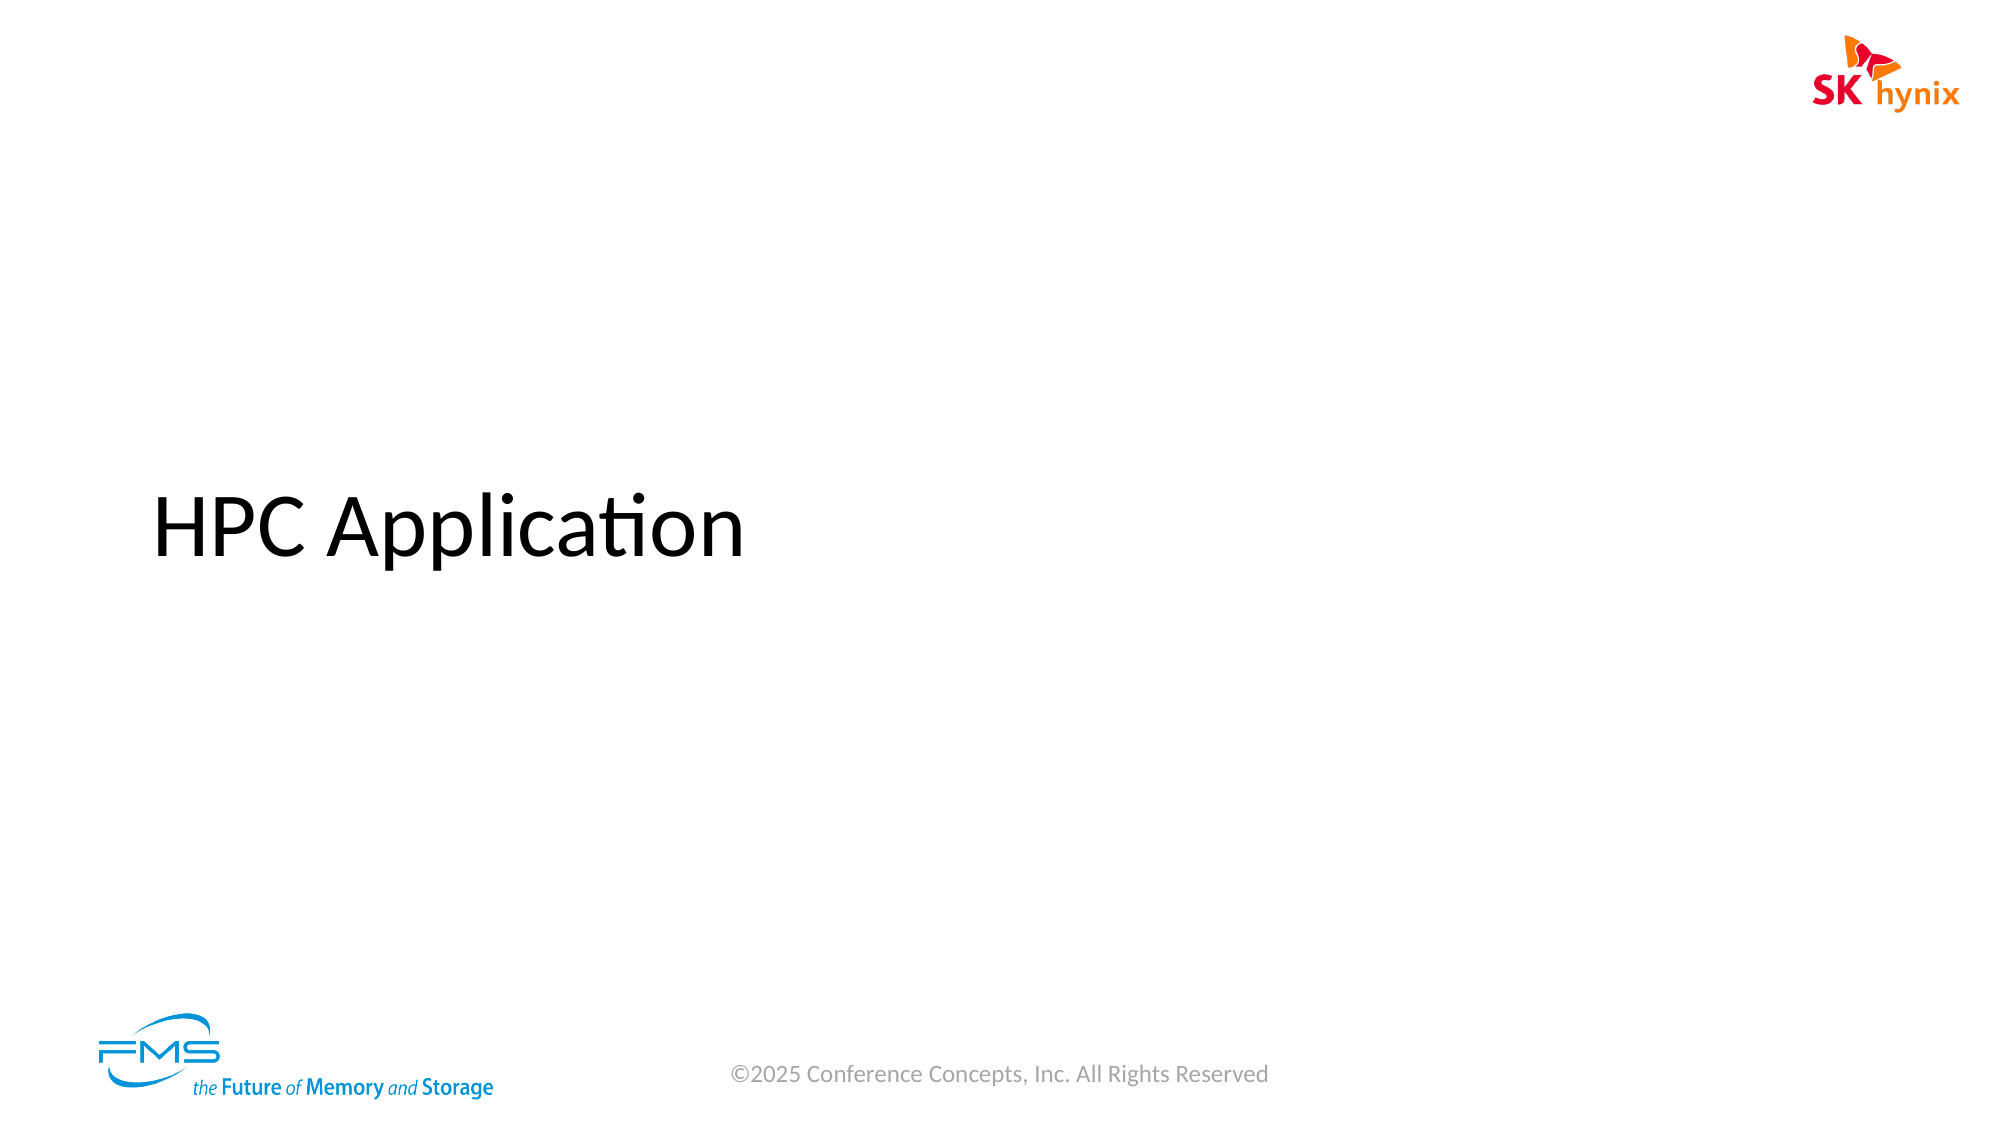

# HPC Application
©2025 Conference Concepts, Inc. All Rights Reserved